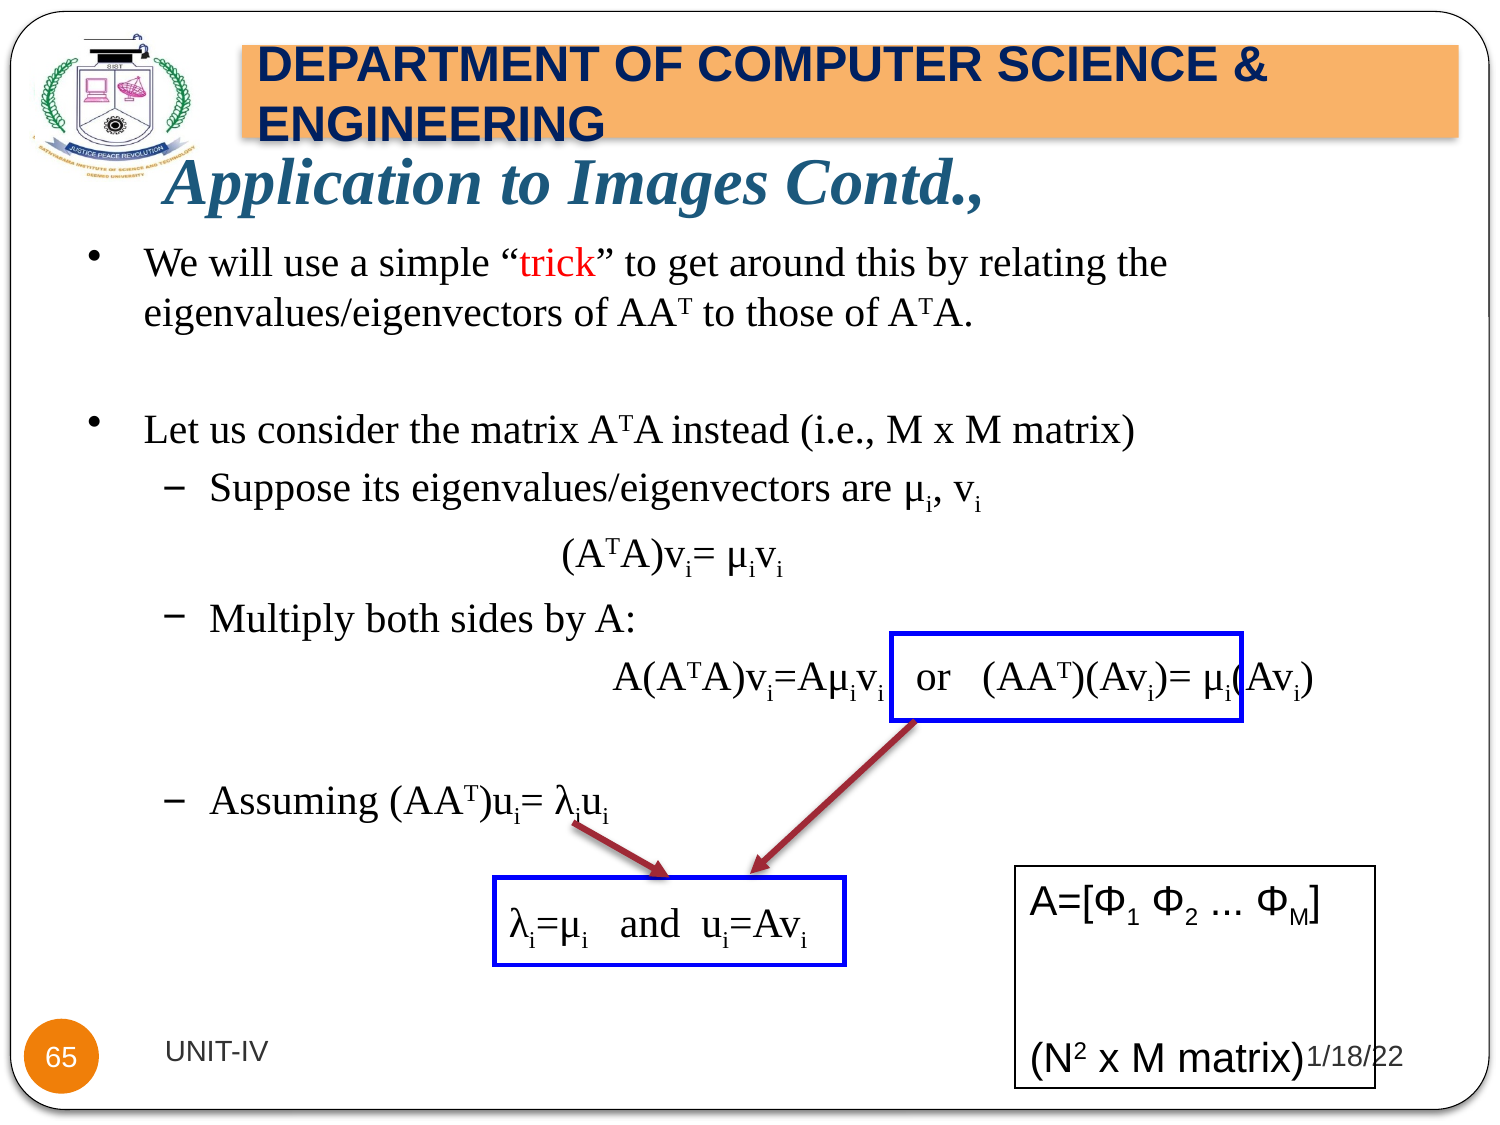

# Application to Images Contd.,
We will use a simple “trick” to get around this by relating the eigenvalues/eigenvectors of AAT to those of ATA.

Let us consider the matrix ATA instead (i.e., M x M matrix)
Suppose its eigenvalues/eigenvectors are μi, vi
                                      (ATA)vi= μivi
Multiply both sides by A:
			A(ATA)vi=Aμivi   or   (AAT)(Avi)= μi(Avi)

Assuming (AAT)ui= λiui

                                 λi=μi   and  ui=Avi

A=[Φ1 Φ2 ... ΦΜ]                                                             (N2 x M matrix)

UNIT-IV
1/18/22
65